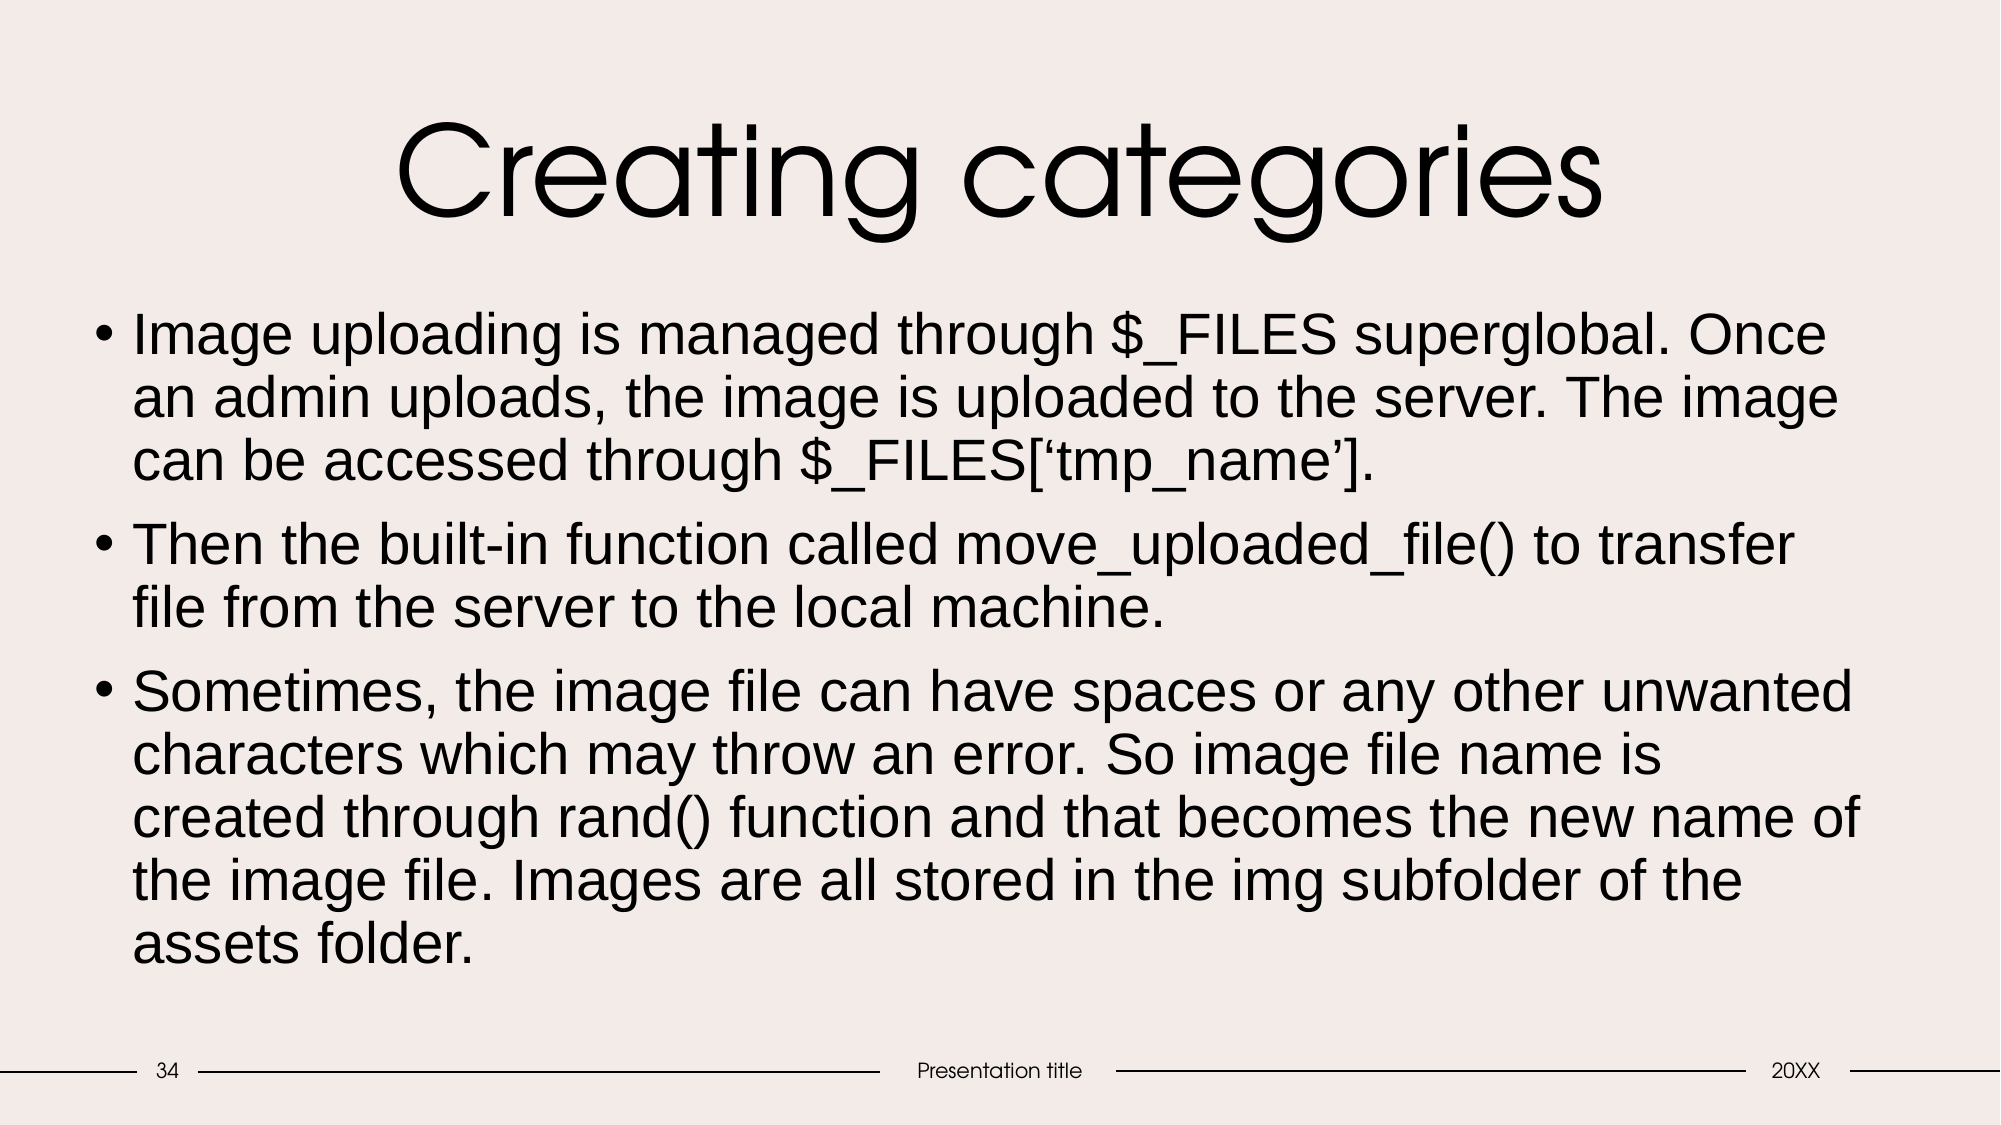

# Creating categories
Image uploading is managed through $_FILES superglobal. Once an admin uploads, the image is uploaded to the server. The image can be accessed through $_FILES[‘tmp_name’].
Then the built-in function called move_uploaded_file() to transfer file from the server to the local machine.
Sometimes, the image file can have spaces or any other unwanted characters which may throw an error. So image file name is created through rand() function and that becomes the new name of the image file. Images are all stored in the img subfolder of the assets folder.
34
Presentation title
20XX